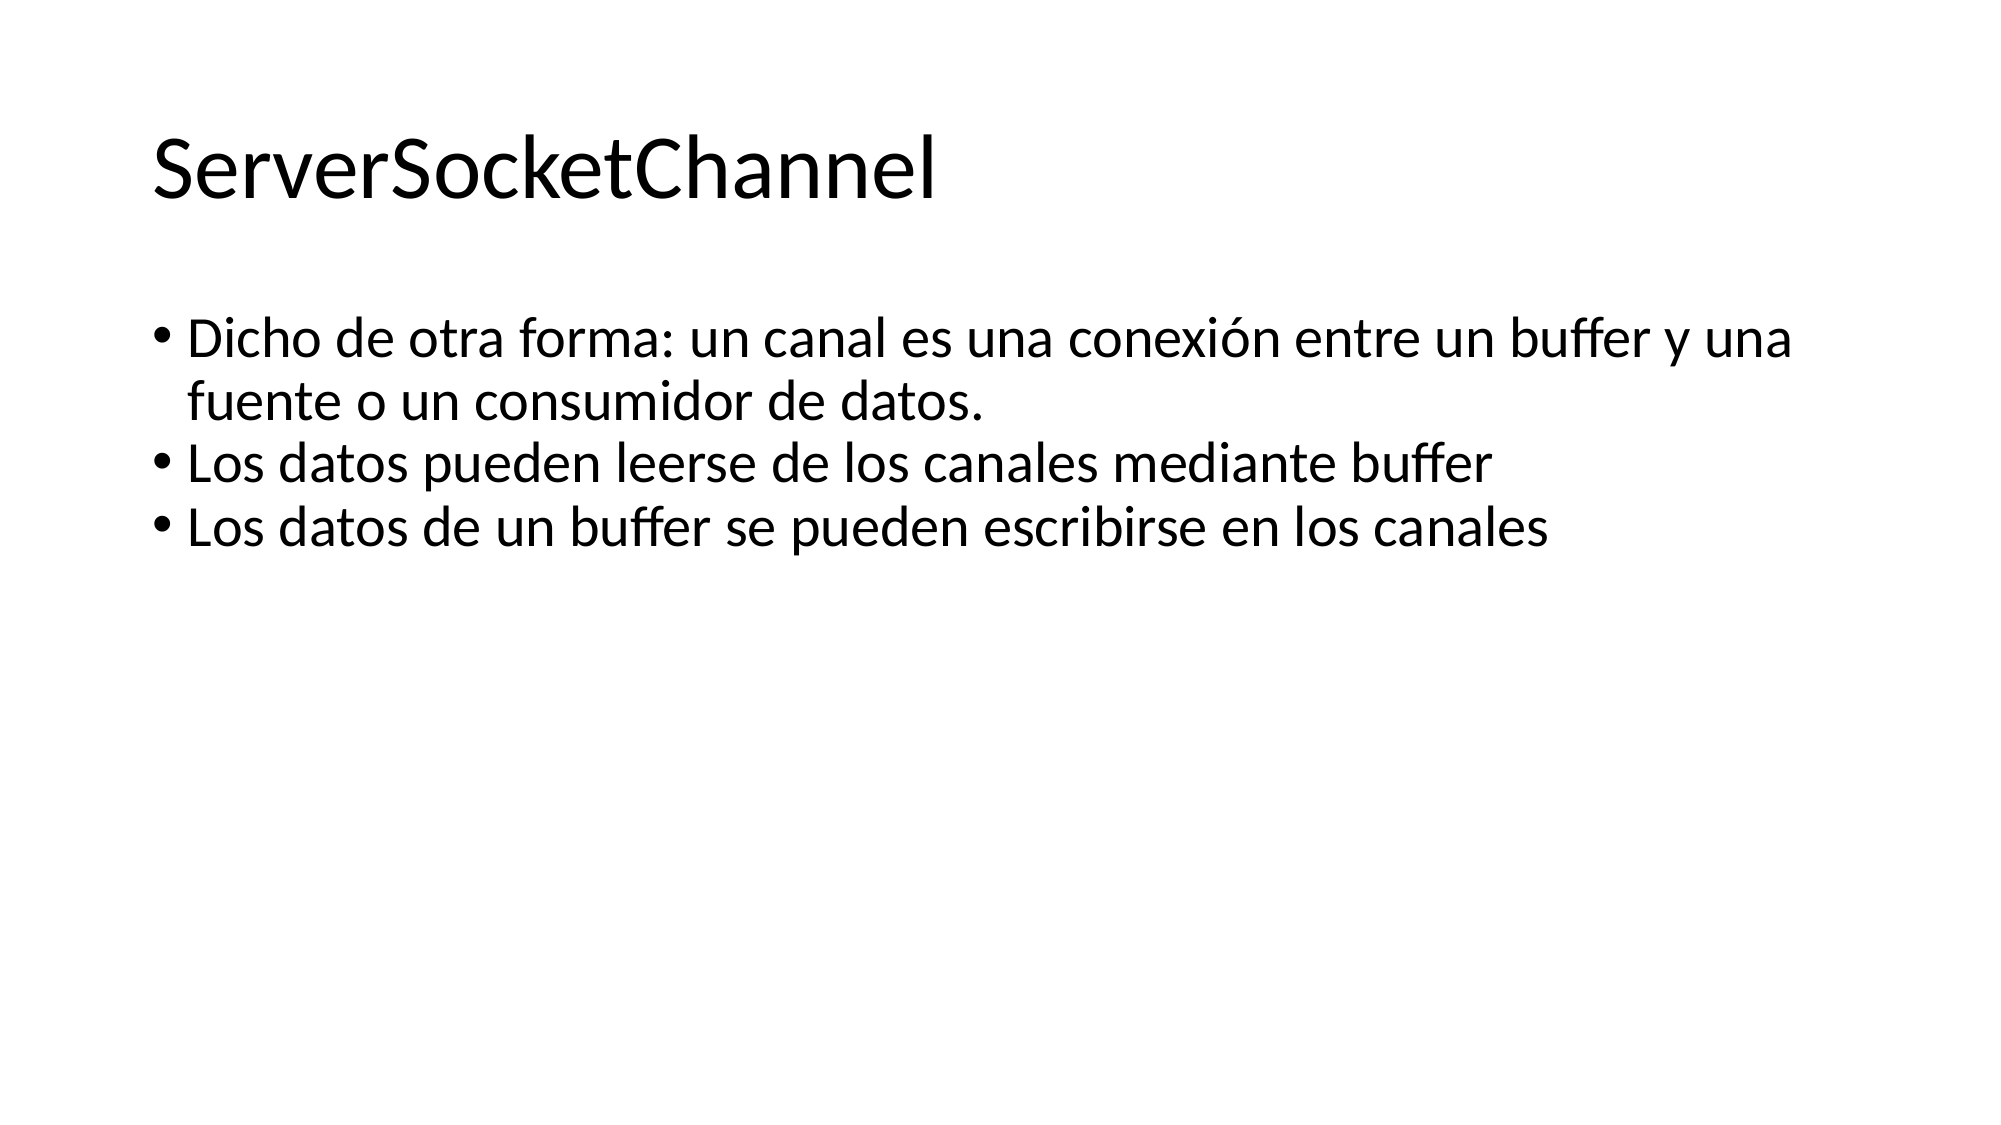

ServerSocketChannel
Dicho de otra forma: un canal es una conexión entre un buffer y una fuente o un consumidor de datos.
Los datos pueden leerse de los canales mediante buffer
Los datos de un buffer se pueden escribirse en los canales